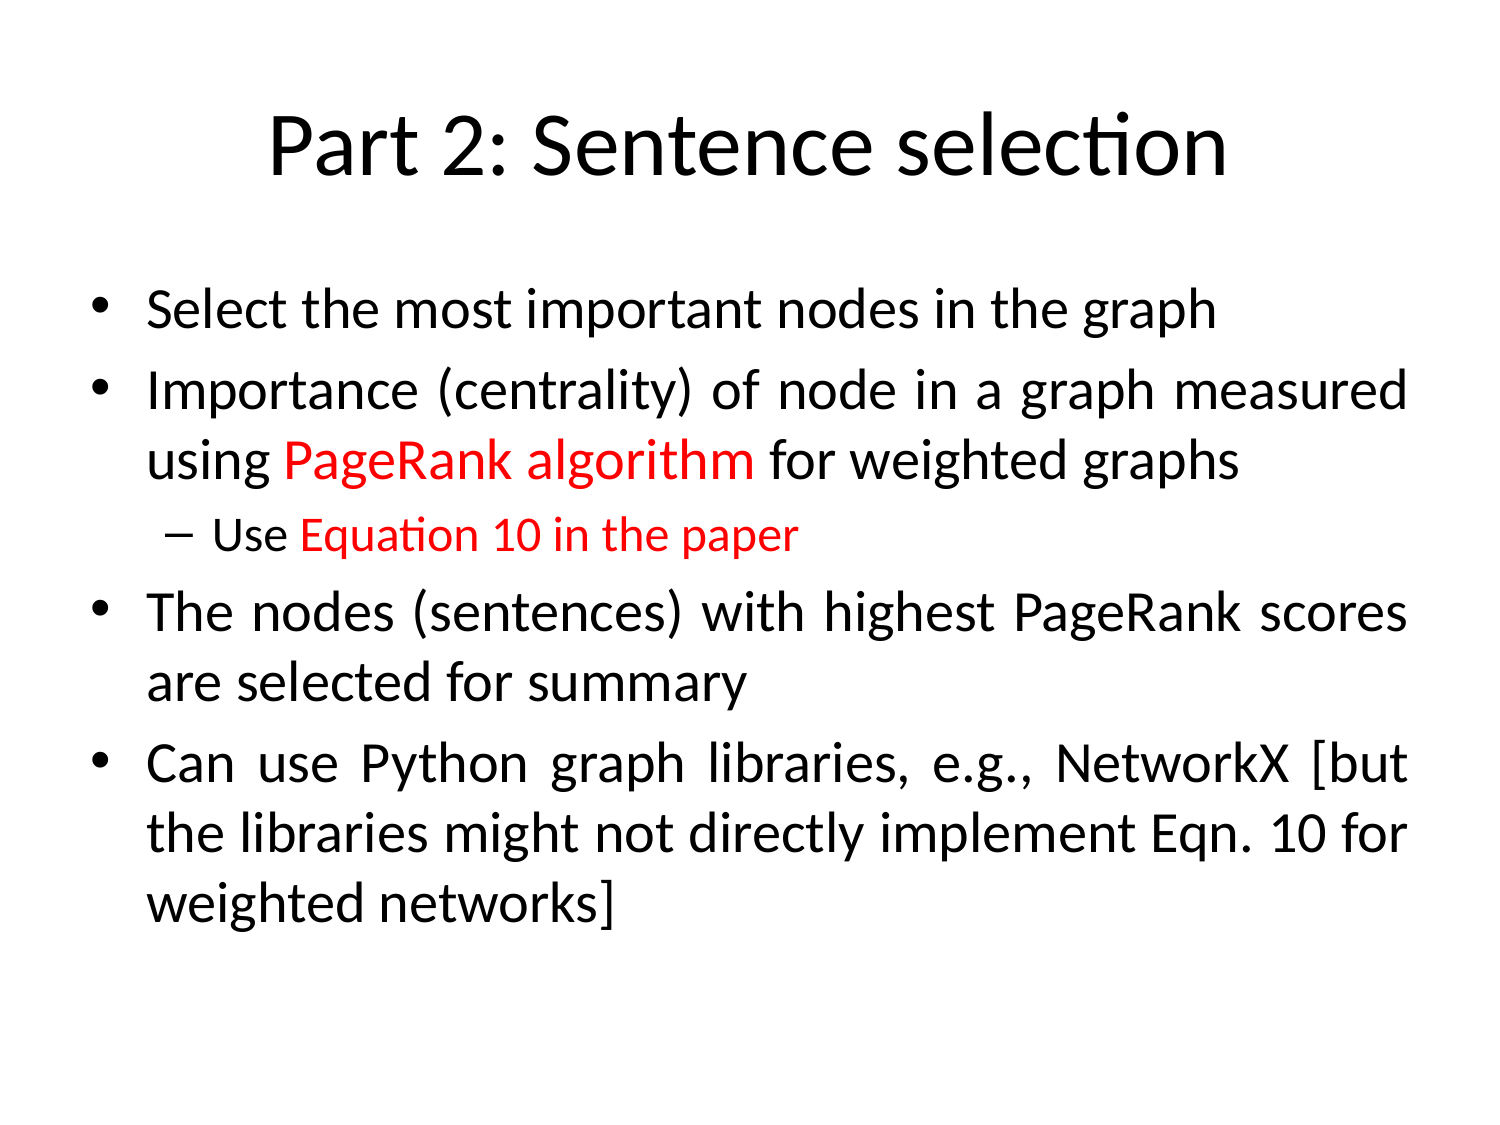

# Part 2: Sentence selection
Select the most important nodes in the graph
Importance (centrality) of node in a graph measured using PageRank algorithm for weighted graphs
Use Equation 10 in the paper
The nodes (sentences) with highest PageRank scores are selected for summary
Can use Python graph libraries, e.g., NetworkX [but the libraries might not directly implement Eqn. 10 for weighted networks]